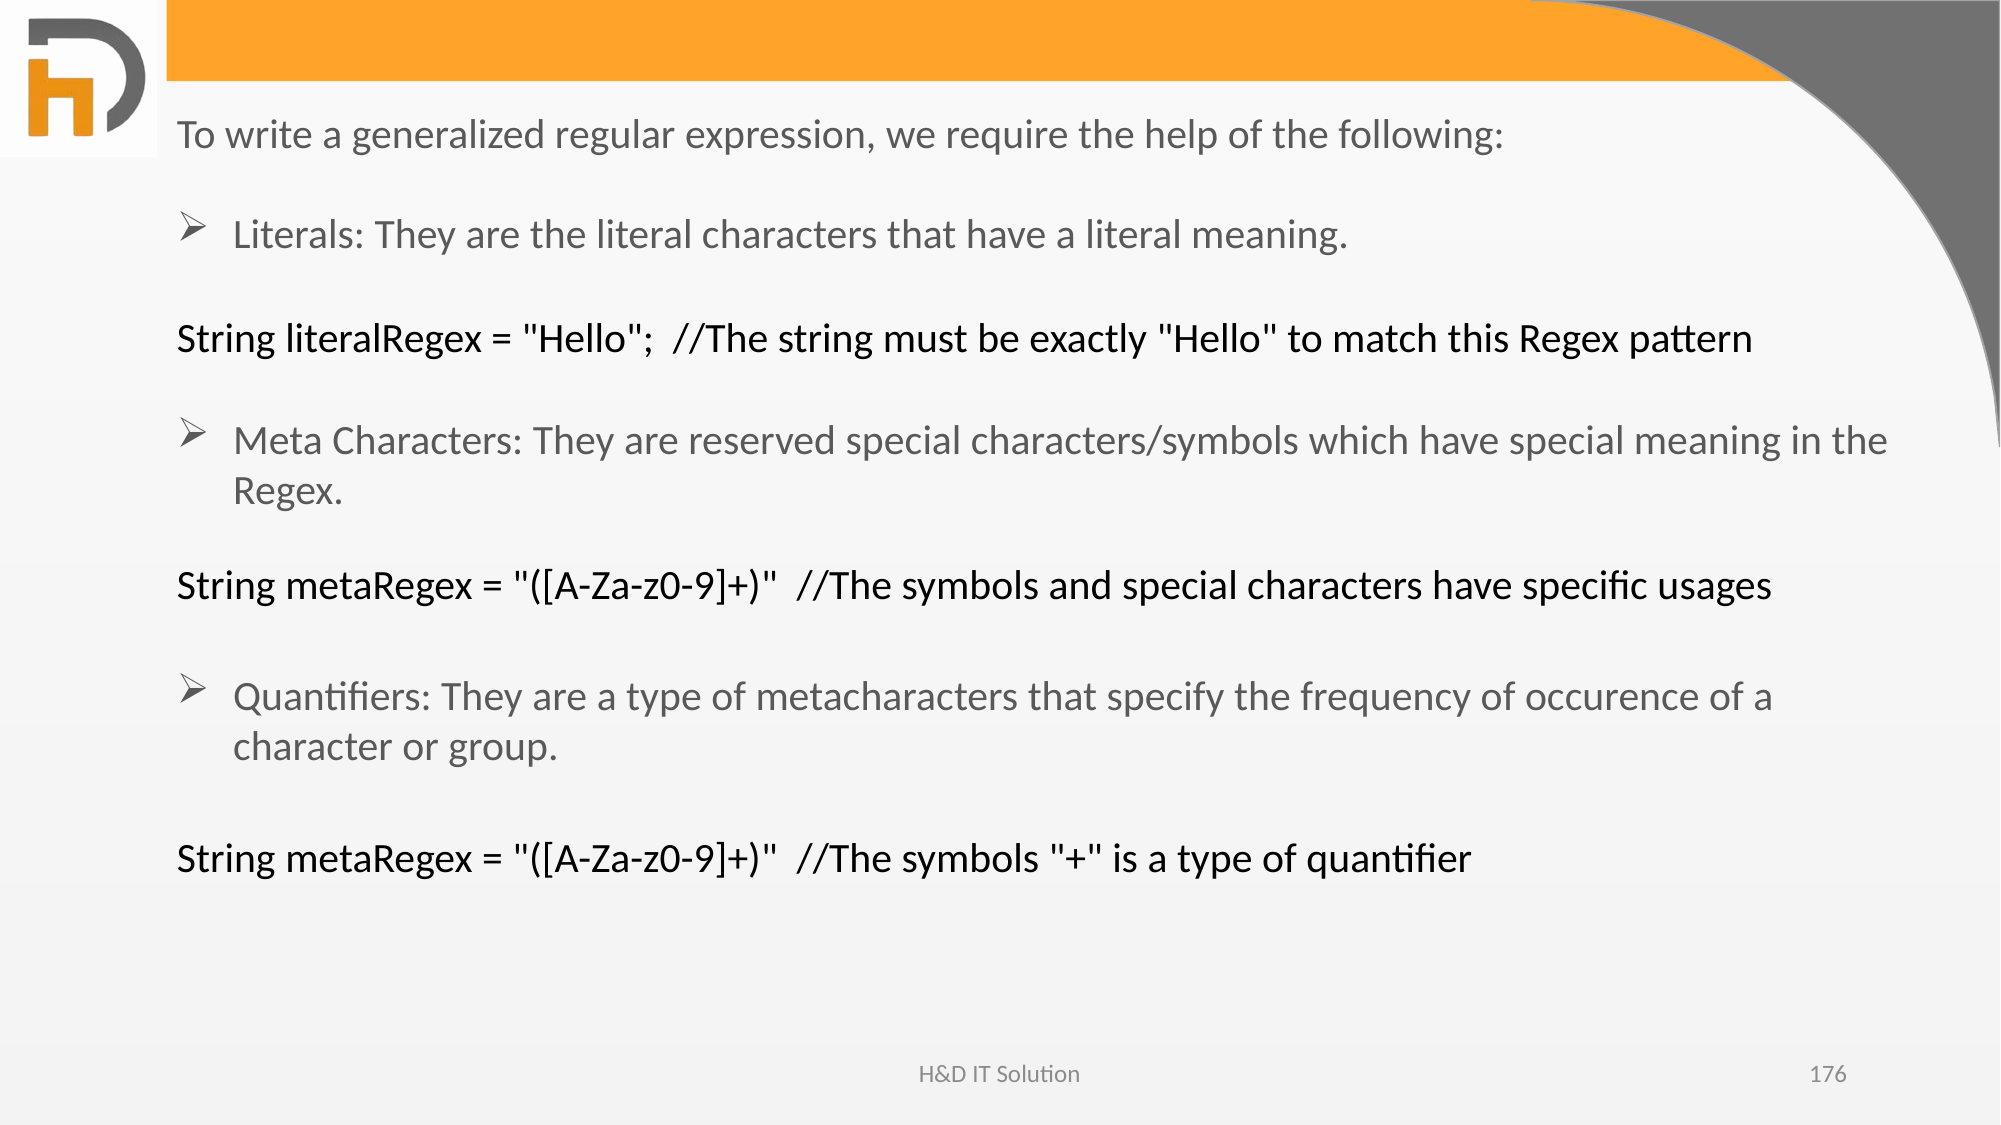

To write a generalized regular expression, we require the help of the following:

Literals: They are the literal characters that have a literal meaning.
String literalRegex = "Hello";  //The string must be exactly "Hello" to match this Regex pattern
Meta Characters: They are reserved special characters/symbols which have special meaning in the Regex.
String metaRegex = "([A-Za-z0-9]+)"  //The symbols and special characters have specific usages
Quantifiers: They are a type of metacharacters that specify the frequency of occurence of a character or group.
String metaRegex = "([A-Za-z0-9]+)"  //The symbols "+" is a type of quantifier
H&D IT Solution
176